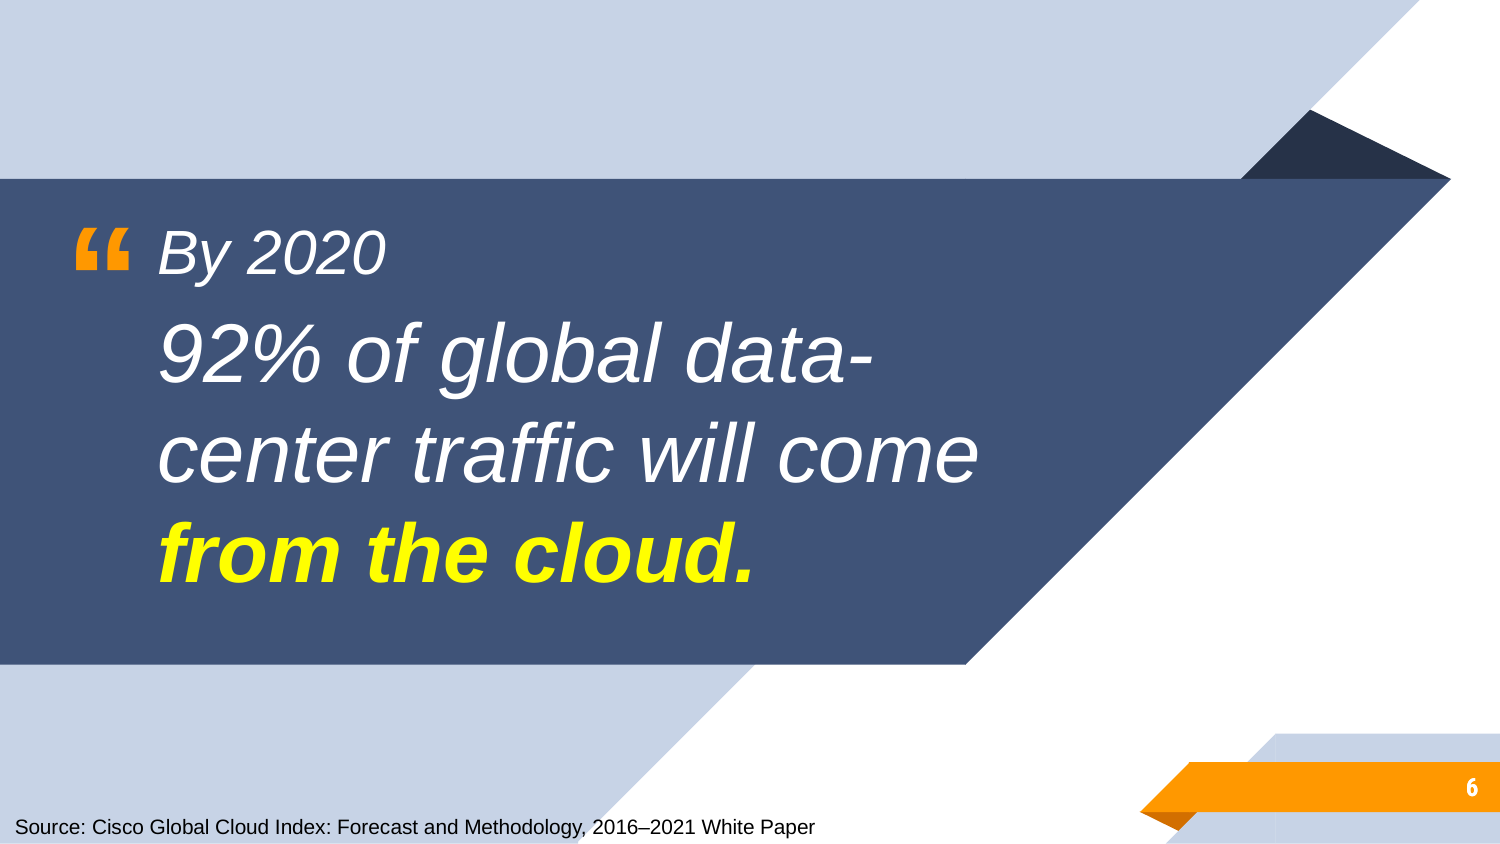

By 2020
92% of global data-center traffic will come from the cloud.

6
6
Source: Cisco Global Cloud Index: Forecast and Methodology, 2016–2021 White Paper